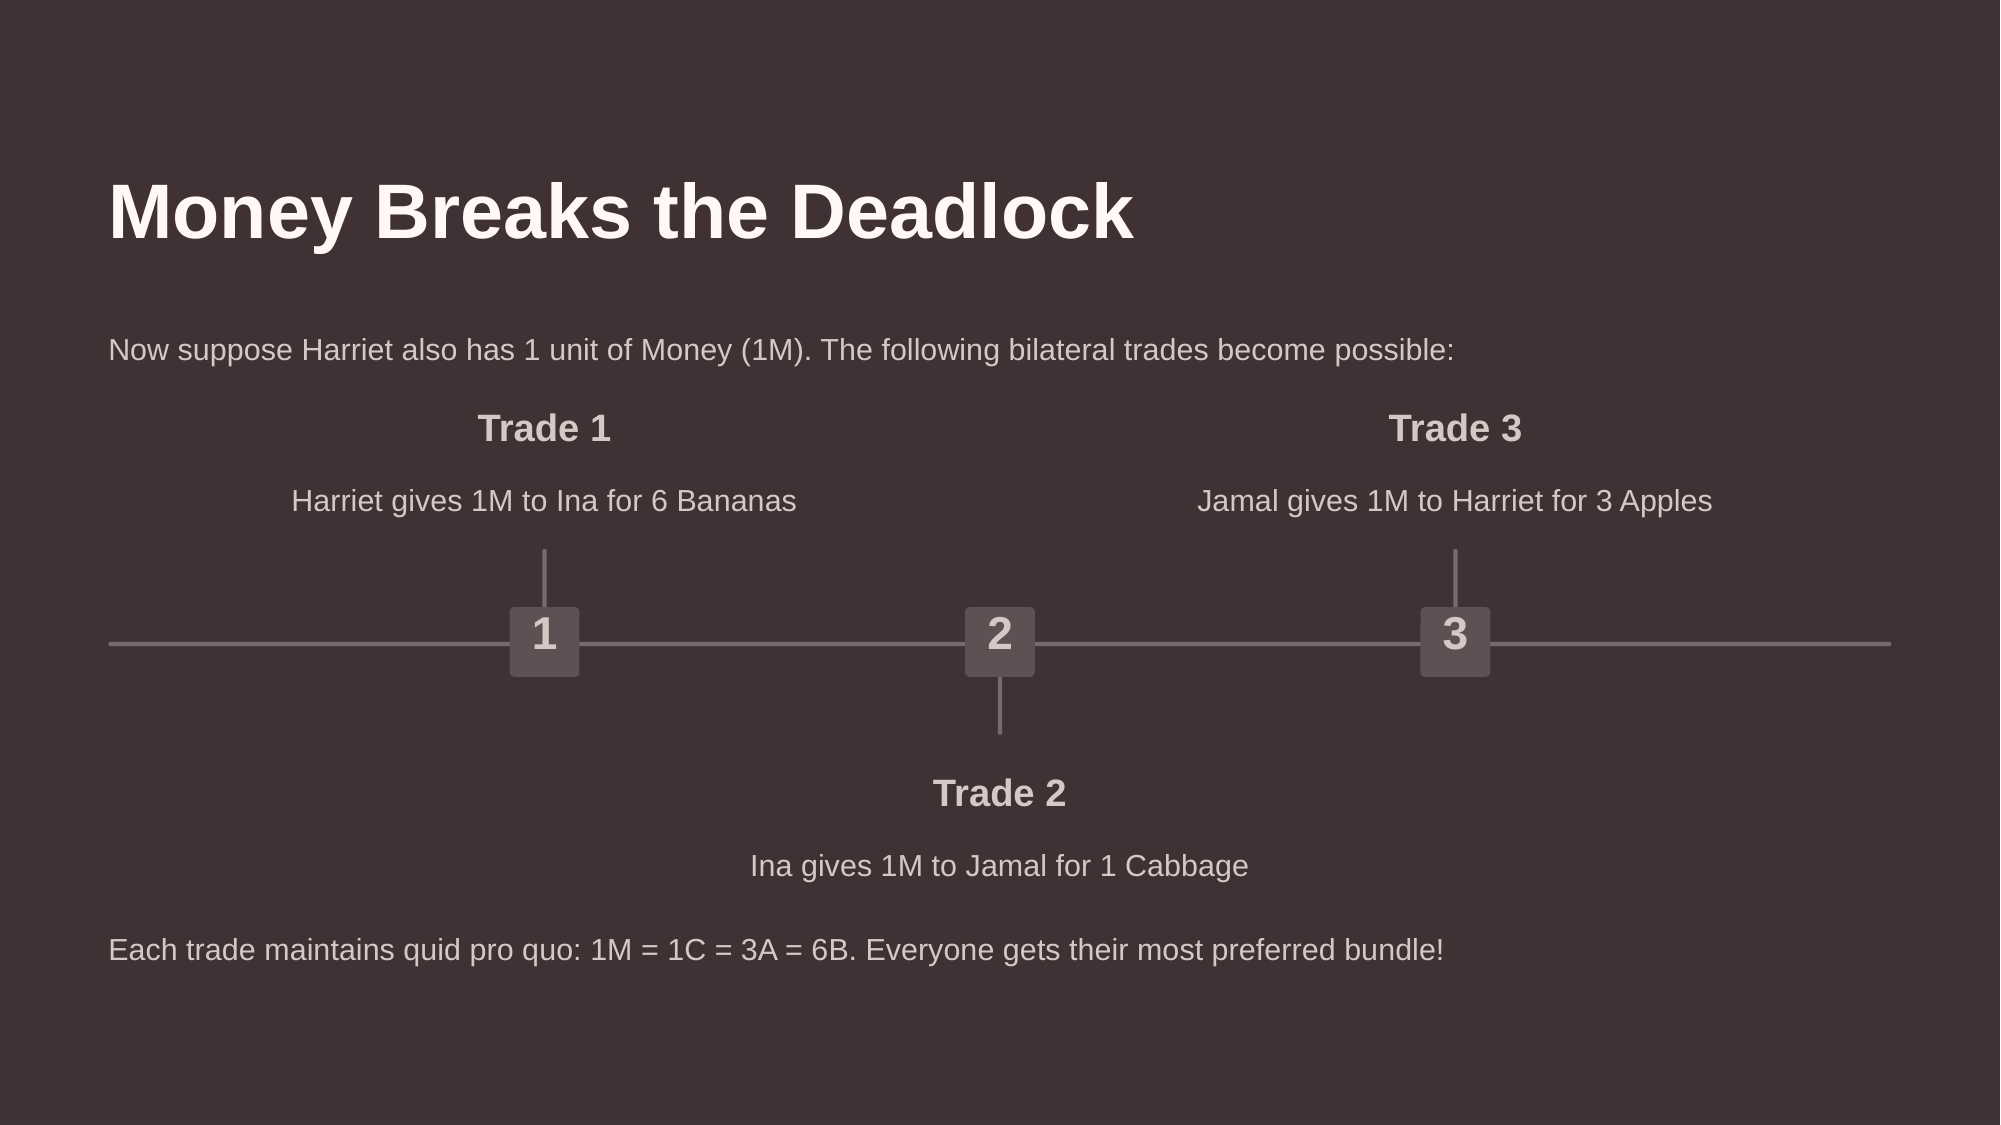

Money Breaks the Deadlock
Now suppose Harriet also has 1 unit of Money (1M). The following bilateral trades become possible:
Trade 1
Trade 3
Harriet gives 1M to Ina for 6 Bananas
Jamal gives 1M to Harriet for 3 Apples

1
2
3

Trade 2
Ina gives 1M to Jamal for 1 Cabbage
Each trade maintains quid pro quo: 1M = 1C = 3A = 6B. Everyone gets their most preferred bundle!